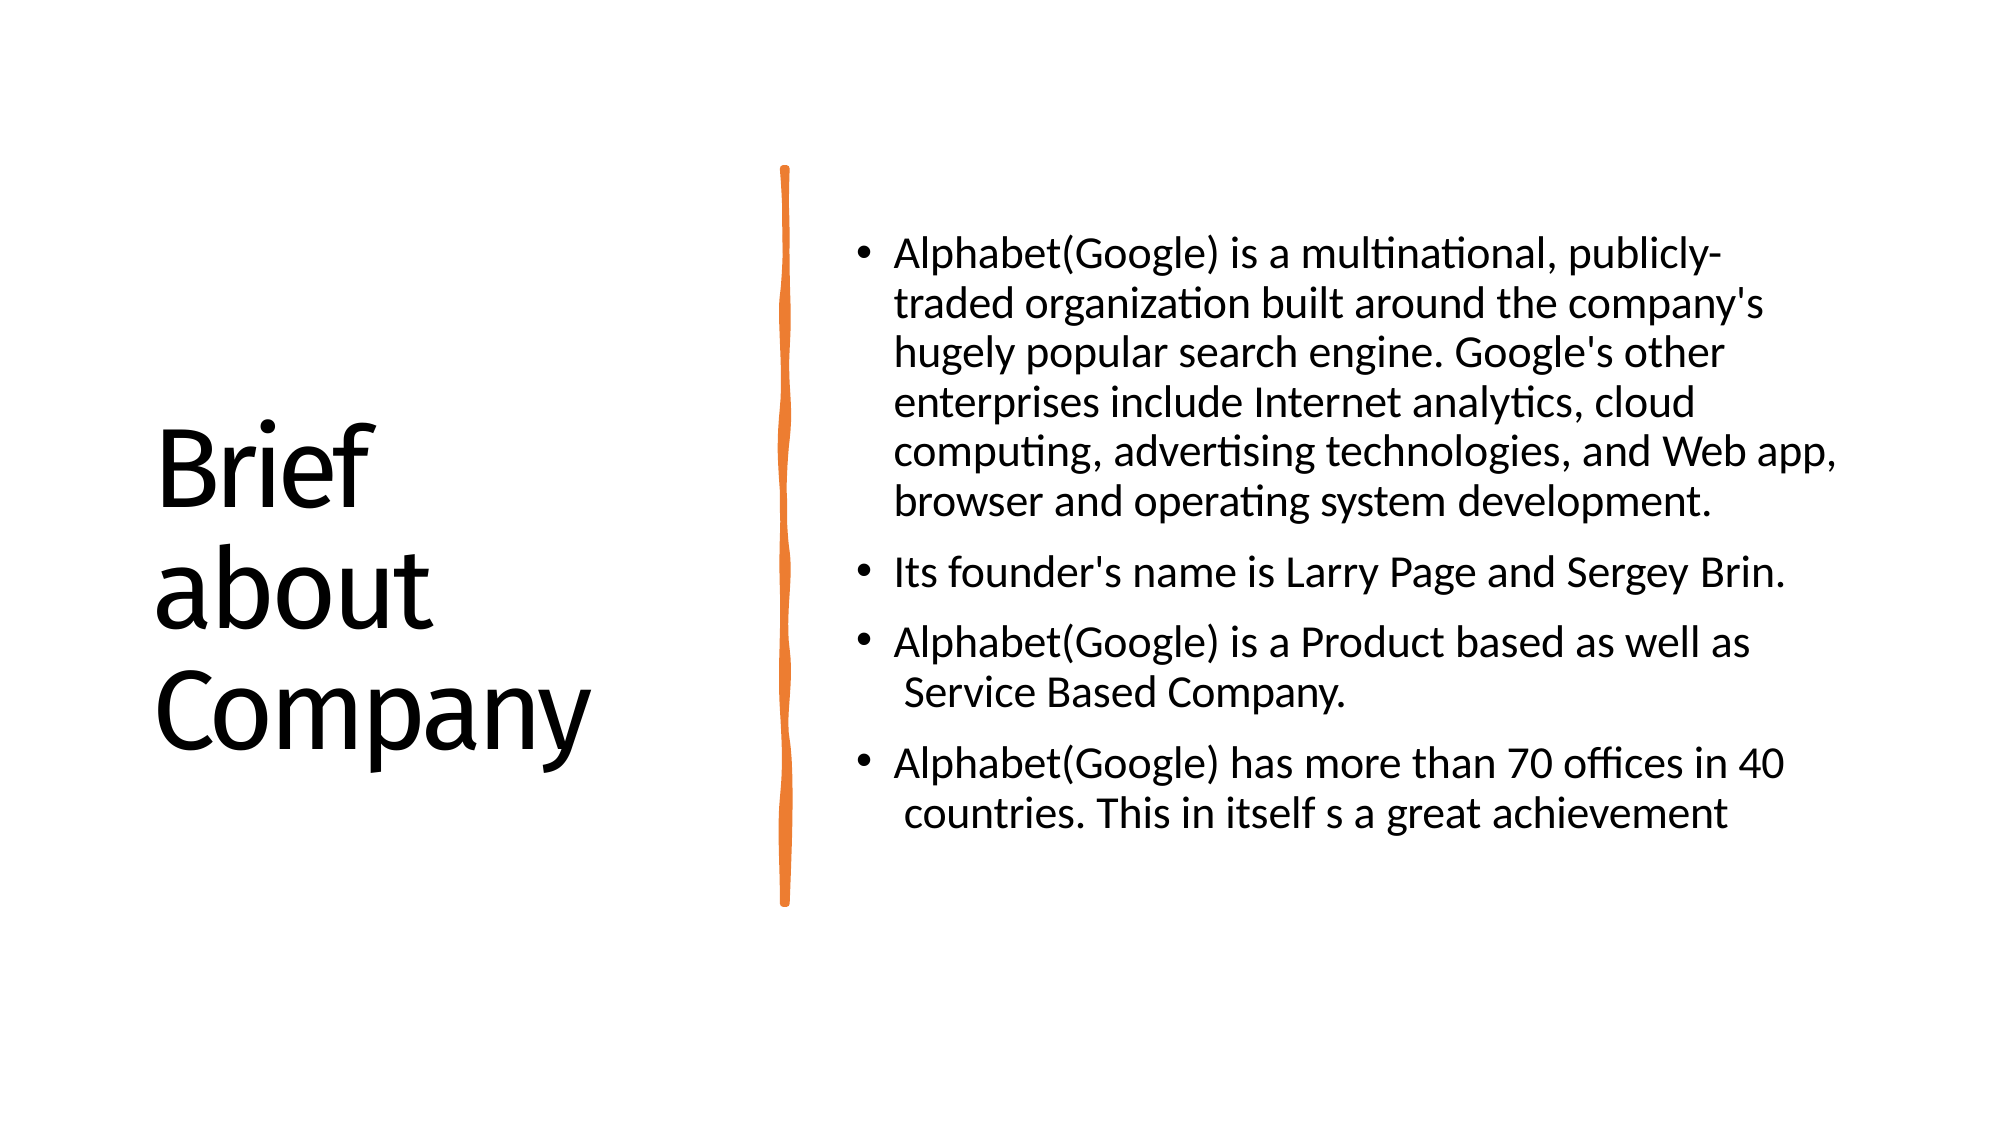

Alphabet(Google) is a multinational, publicly-  traded organization built around the company's  hugely popular search engine. Google's other  enterprises include Internet analytics, cloud  computing, advertising technologies, and Web app,  browser and operating system development.
Its founder's name is Larry Page and Sergey Brin.
Alphabet(Google) is a Product based as well as  Service Based Company.
Alphabet(Google) has more than 70 offices in 40  countries. This in itself s a great achievement
# Brief about  Company